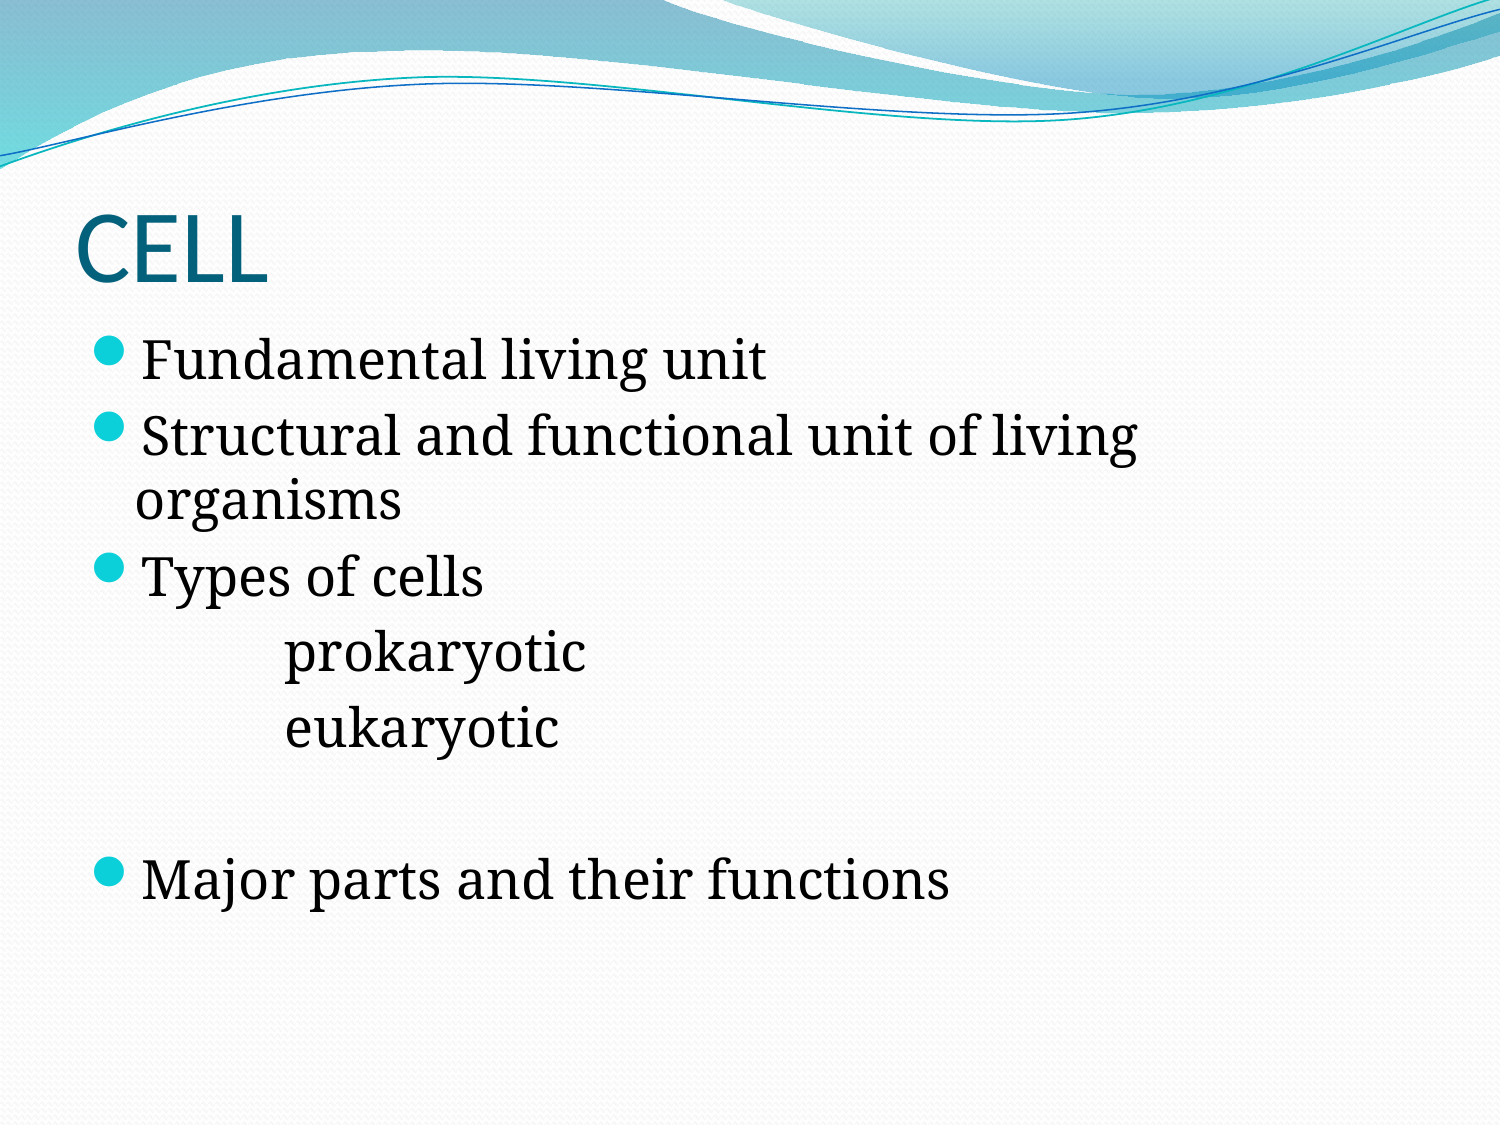

# CELL
Fundamental living unit
Structural and functional unit of living organisms
Types of cells
		prokaryotic
		eukaryotic

Major parts and their functions